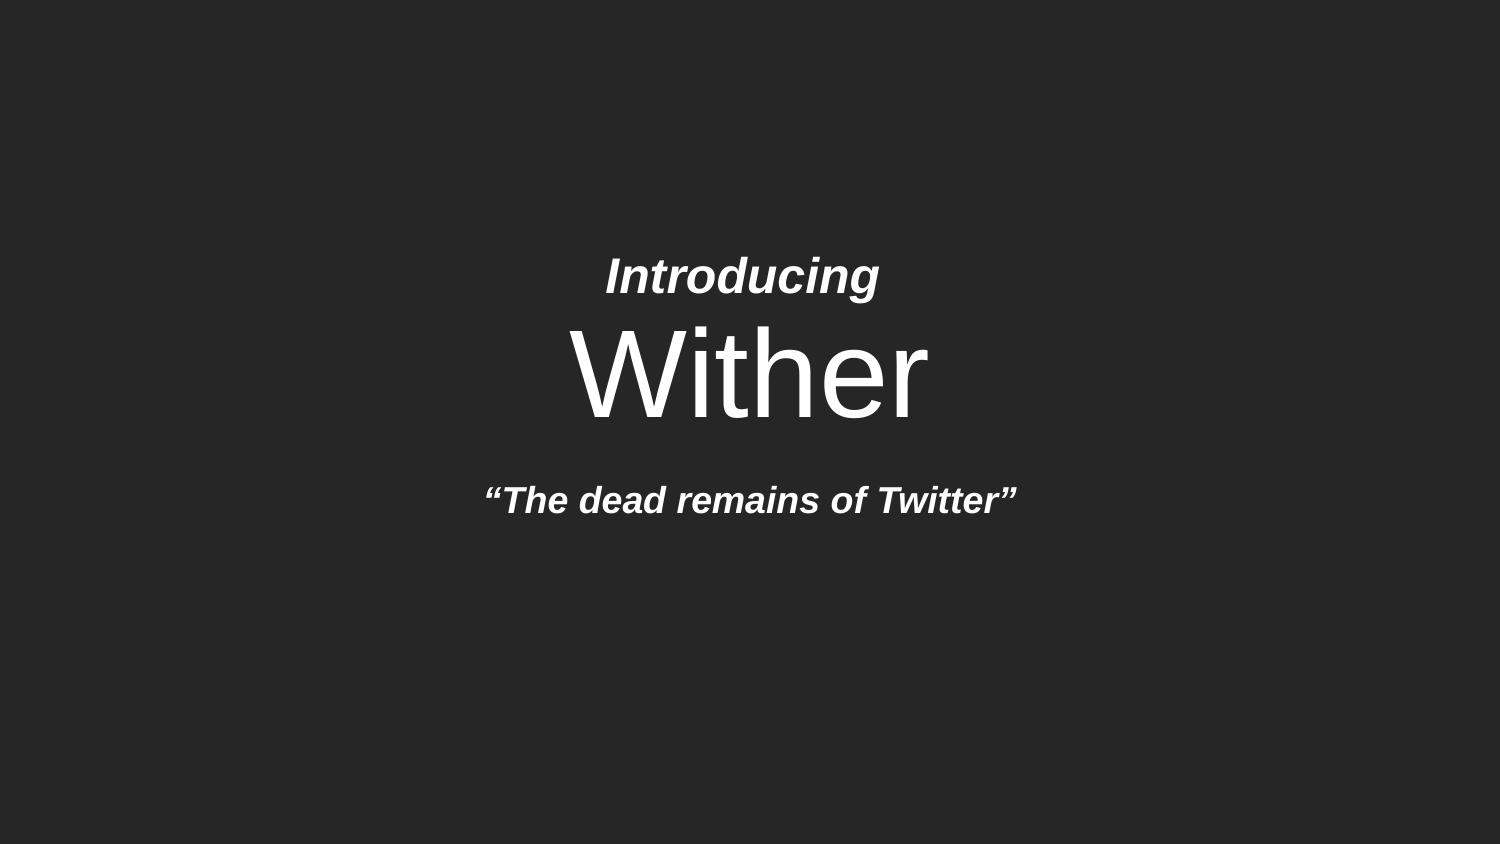

# Introducing
Wither
“The dead remains of Twitter”